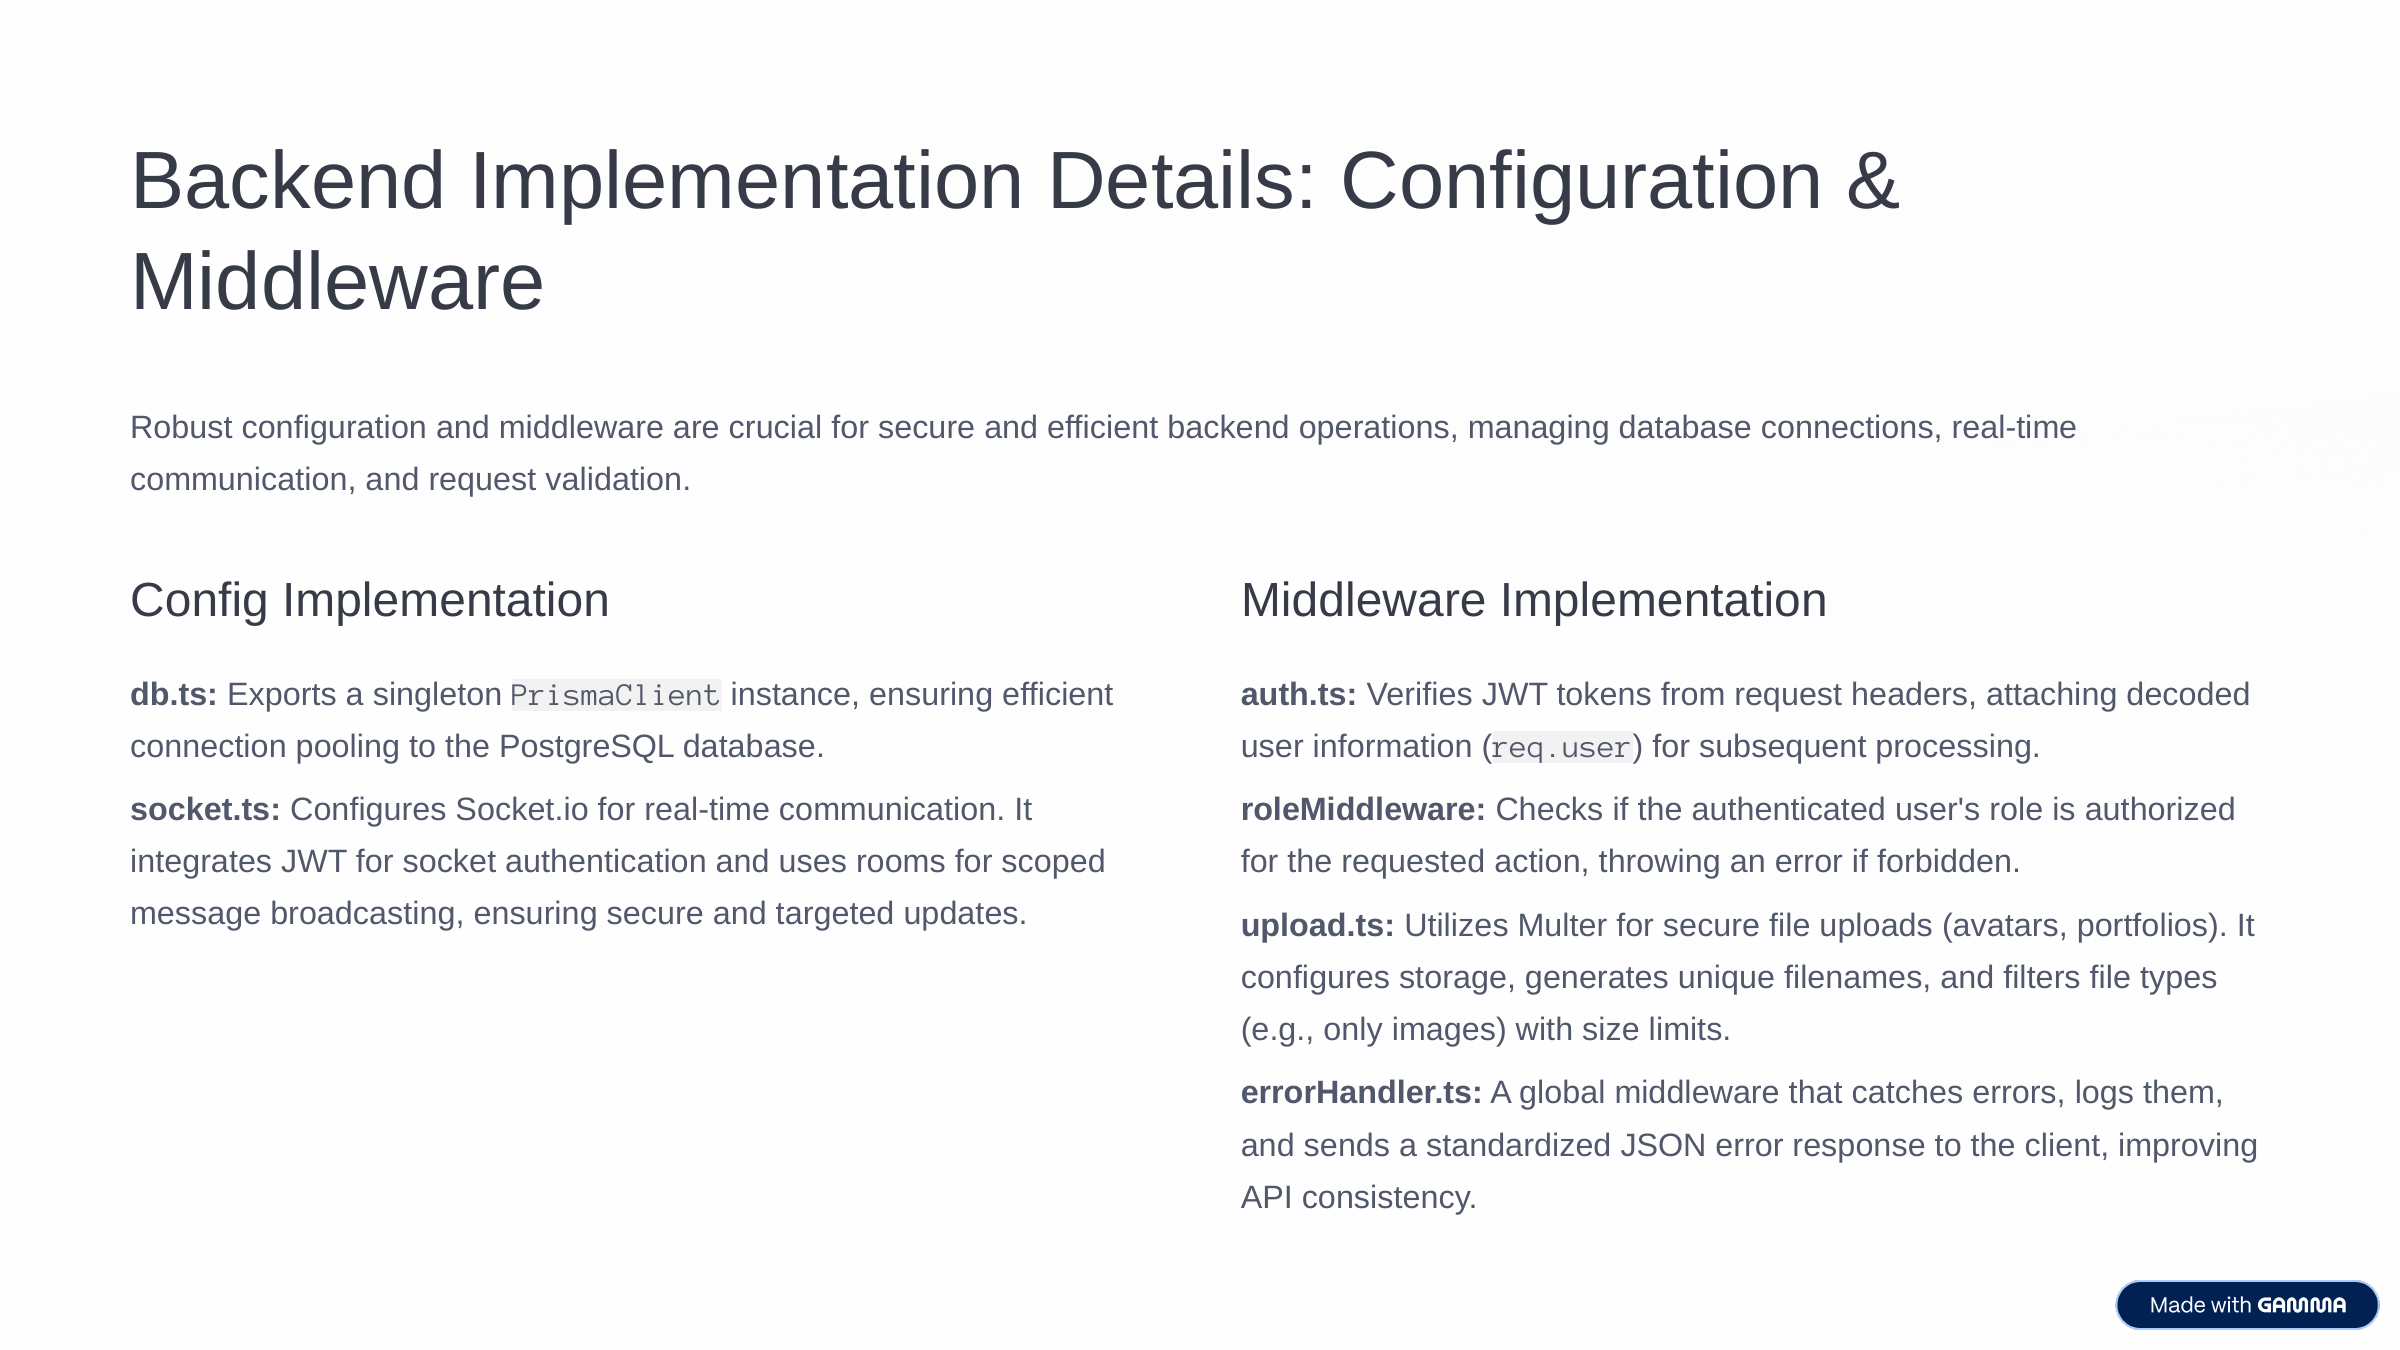

Backend Implementation Details: Configuration & Middleware
Robust configuration and middleware are crucial for secure and efficient backend operations, managing database connections, real-time communication, and request validation.
Config Implementation
Middleware Implementation
db.ts: Exports a singleton PrismaClient instance, ensuring efficient connection pooling to the PostgreSQL database.
auth.ts: Verifies JWT tokens from request headers, attaching decoded user information (req.user) for subsequent processing.
socket.ts: Configures Socket.io for real-time communication. It integrates JWT for socket authentication and uses rooms for scoped message broadcasting, ensuring secure and targeted updates.
roleMiddleware: Checks if the authenticated user's role is authorized for the requested action, throwing an error if forbidden.
upload.ts: Utilizes Multer for secure file uploads (avatars, portfolios). It configures storage, generates unique filenames, and filters file types (e.g., only images) with size limits.
errorHandler.ts: A global middleware that catches errors, logs them, and sends a standardized JSON error response to the client, improving API consistency.